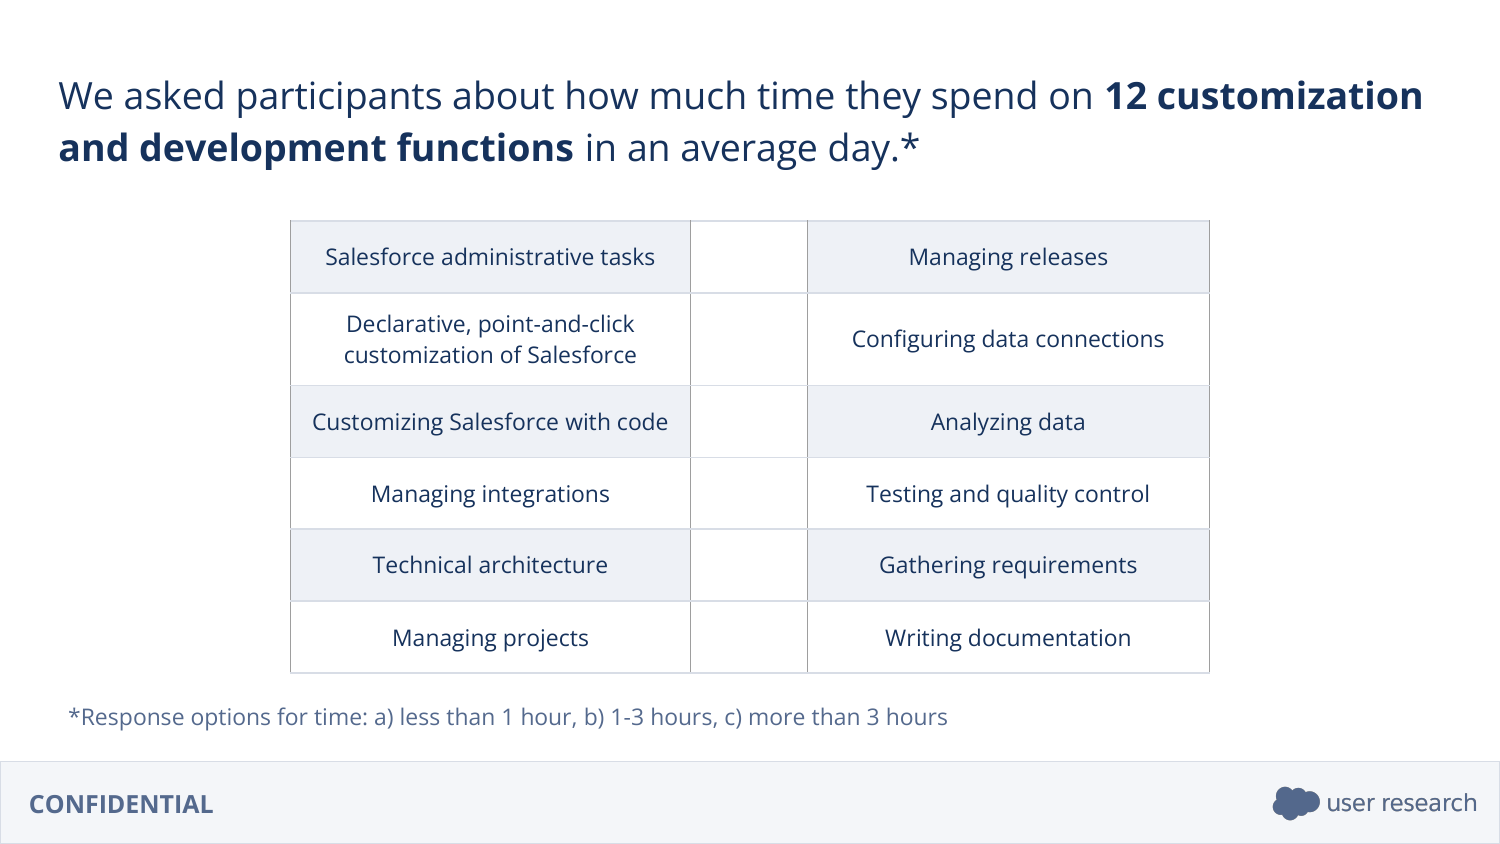

We asked participants about how much time they spend on 12 customization and development functions in an average day.*
| Salesforce administrative tasks |  | Managing releases |
| --- | --- | --- |
| Declarative, point-and-click customization of Salesforce |  | Configuring data connections |
| Customizing Salesforce with code |  | Analyzing data |
| Managing integrations |  | Testing and quality control |
| Technical architecture |  | Gathering requirements |
| Managing projects |  | Writing documentation |
*Response options for time: a) less than 1 hour, b) 1-3 hours, c) more than 3 hours